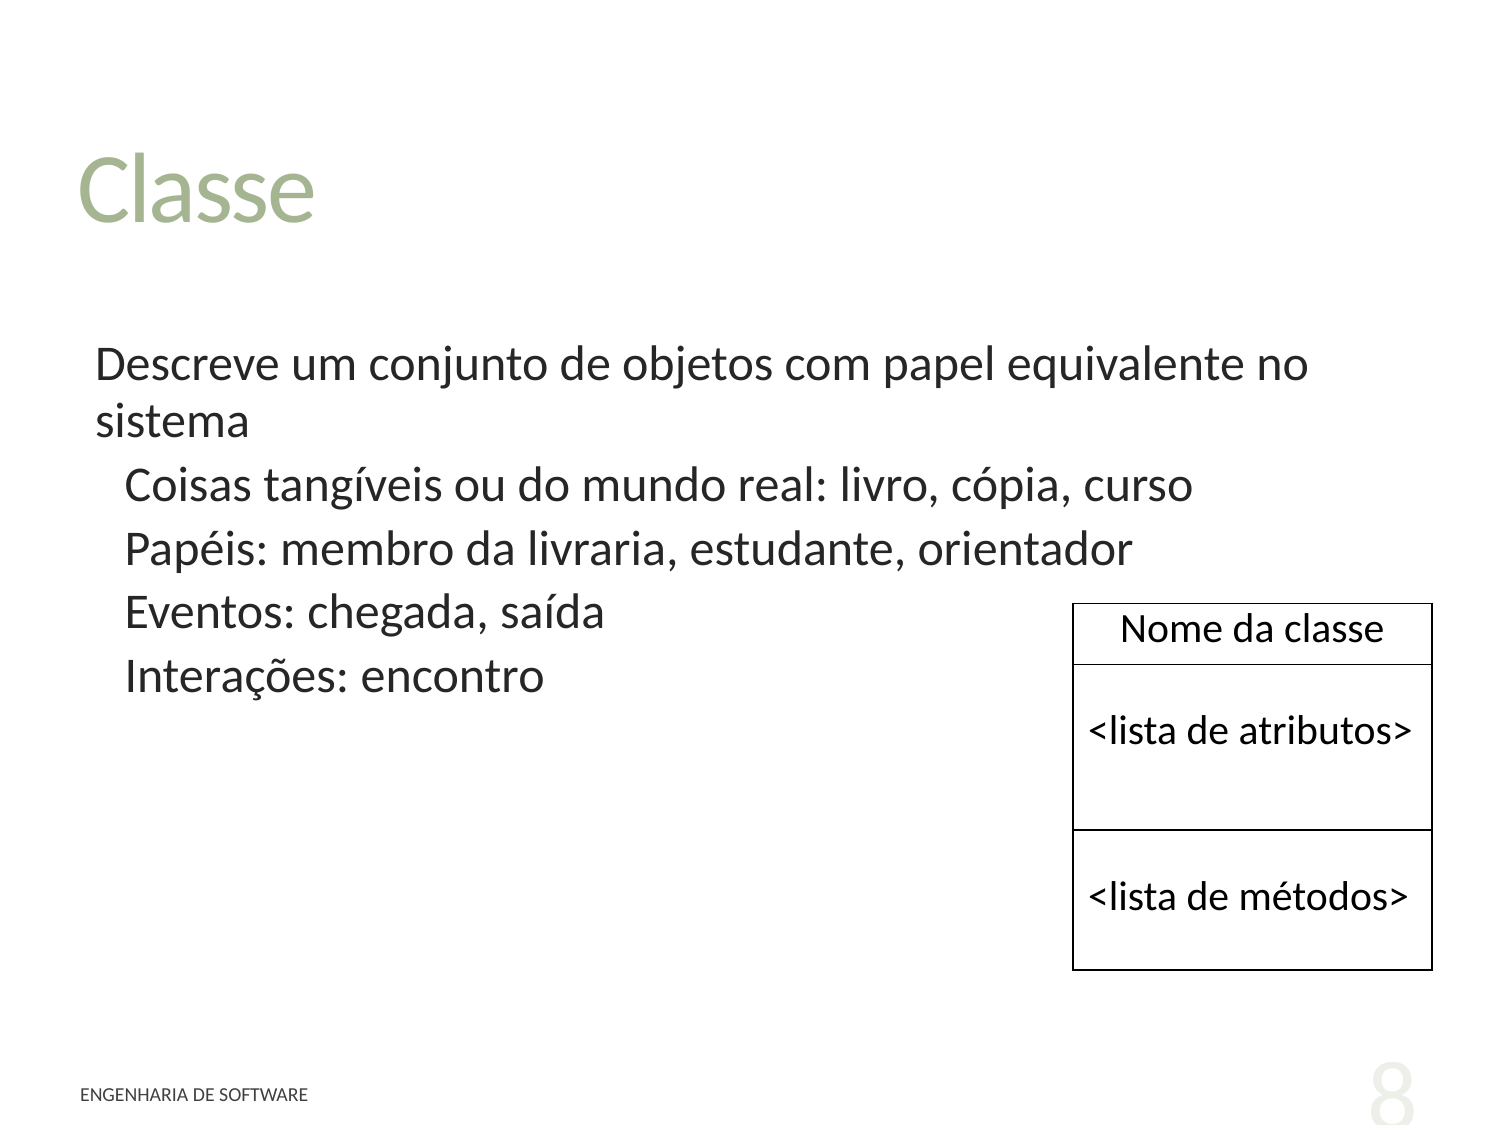

# Classe
Descreve um conjunto de objetos com papel equivalente no sistema
Coisas tangíveis ou do mundo real: livro, cópia, curso
Papéis: membro da livraria, estudante, orientador
Eventos: chegada, saída
Interações: encontro
| Nome da classe |
| --- |
| <lista de atributos> |
| <lista de métodos> |
8
Engenharia de Software